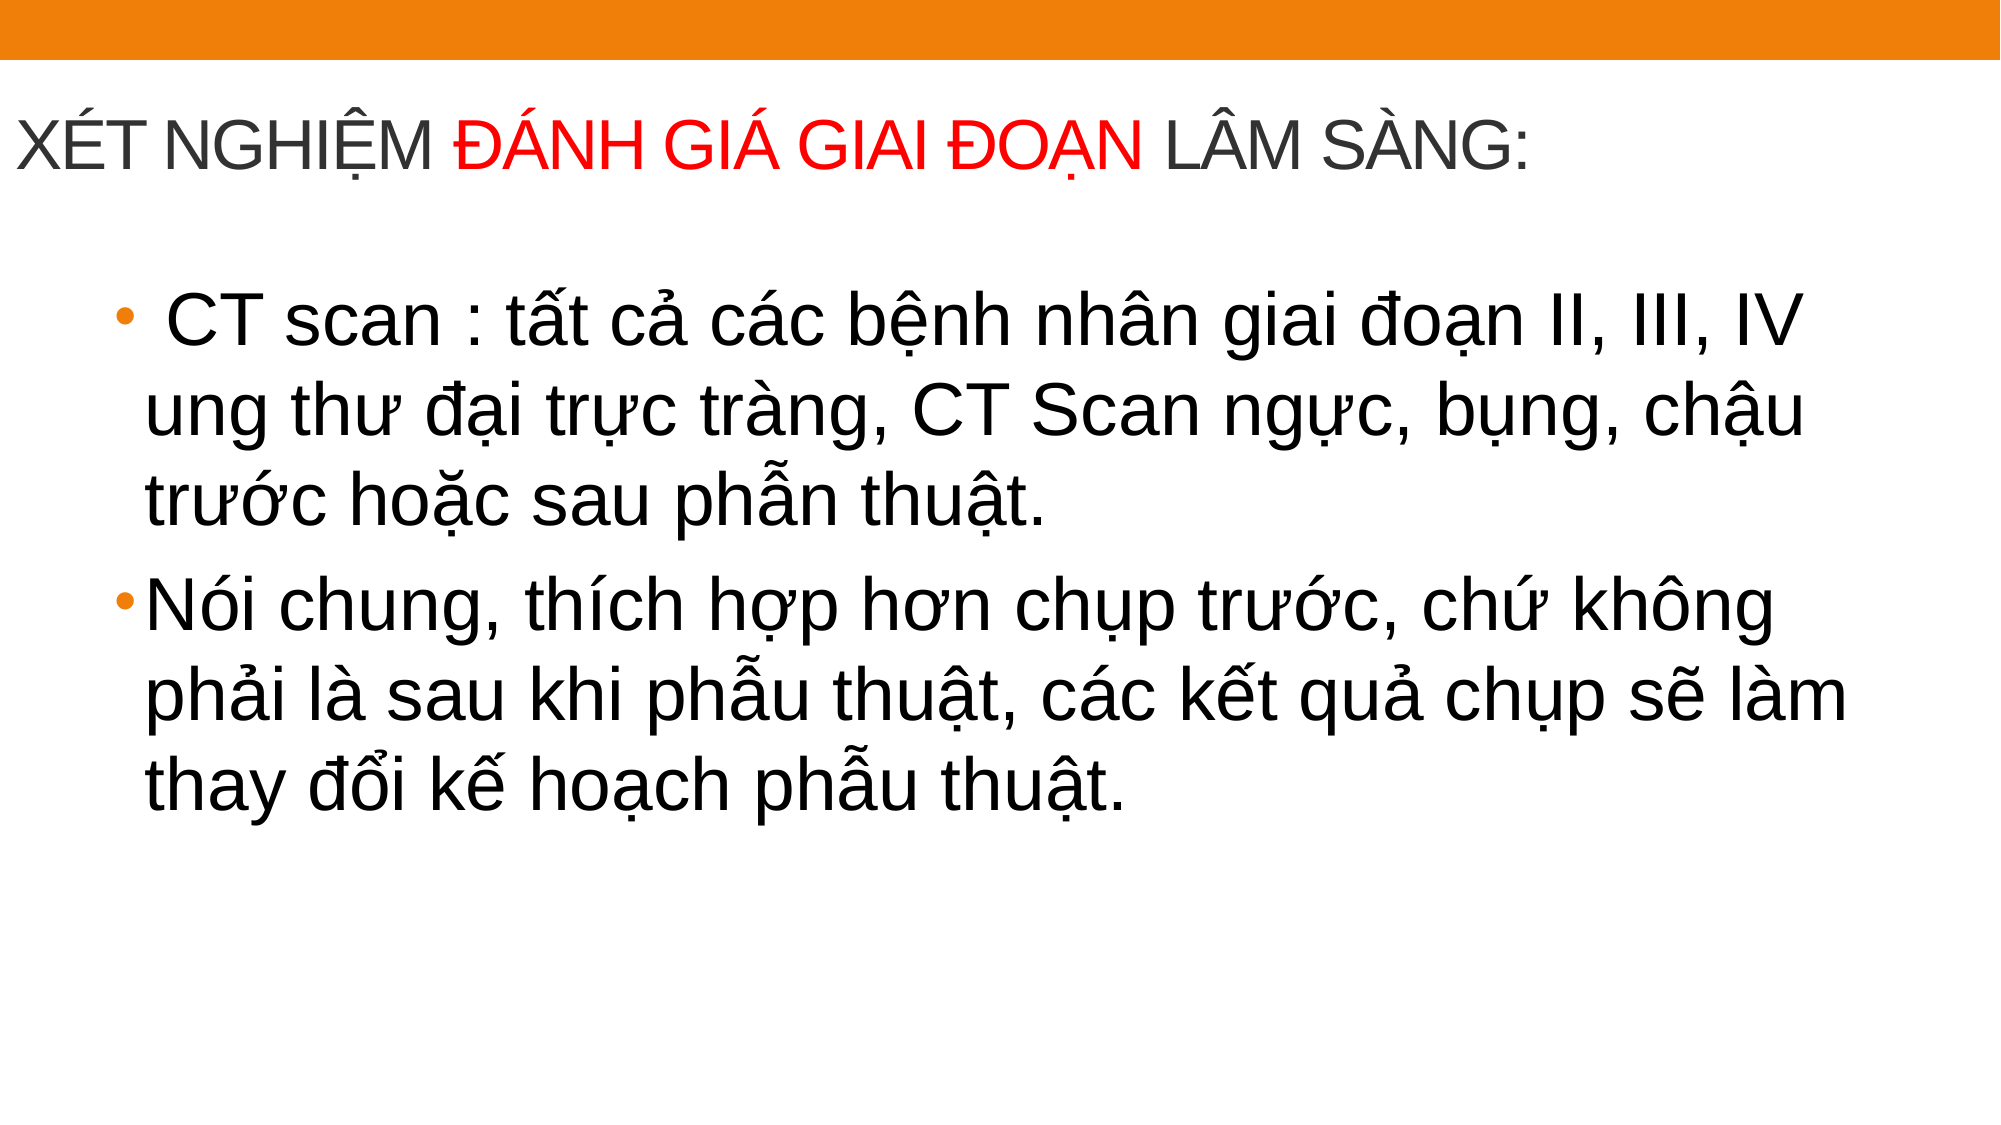

# XÉT NGHIỆM ĐÁNH GIÁ GIAI ĐOẠN LÂM SÀNG:
 CT scan : tất cả các bệnh nhân giai đoạn II, III, IV ung thư đại trực tràng, CT Scan ngực, bụng, chậu trước hoặc sau phẫn thuật.
Nói chung, thích hợp hơn chụp trước, chứ không phải là sau khi phẫu thuật, các kết quả chụp sẽ làm thay đổi kế hoạch phẫu thuật.